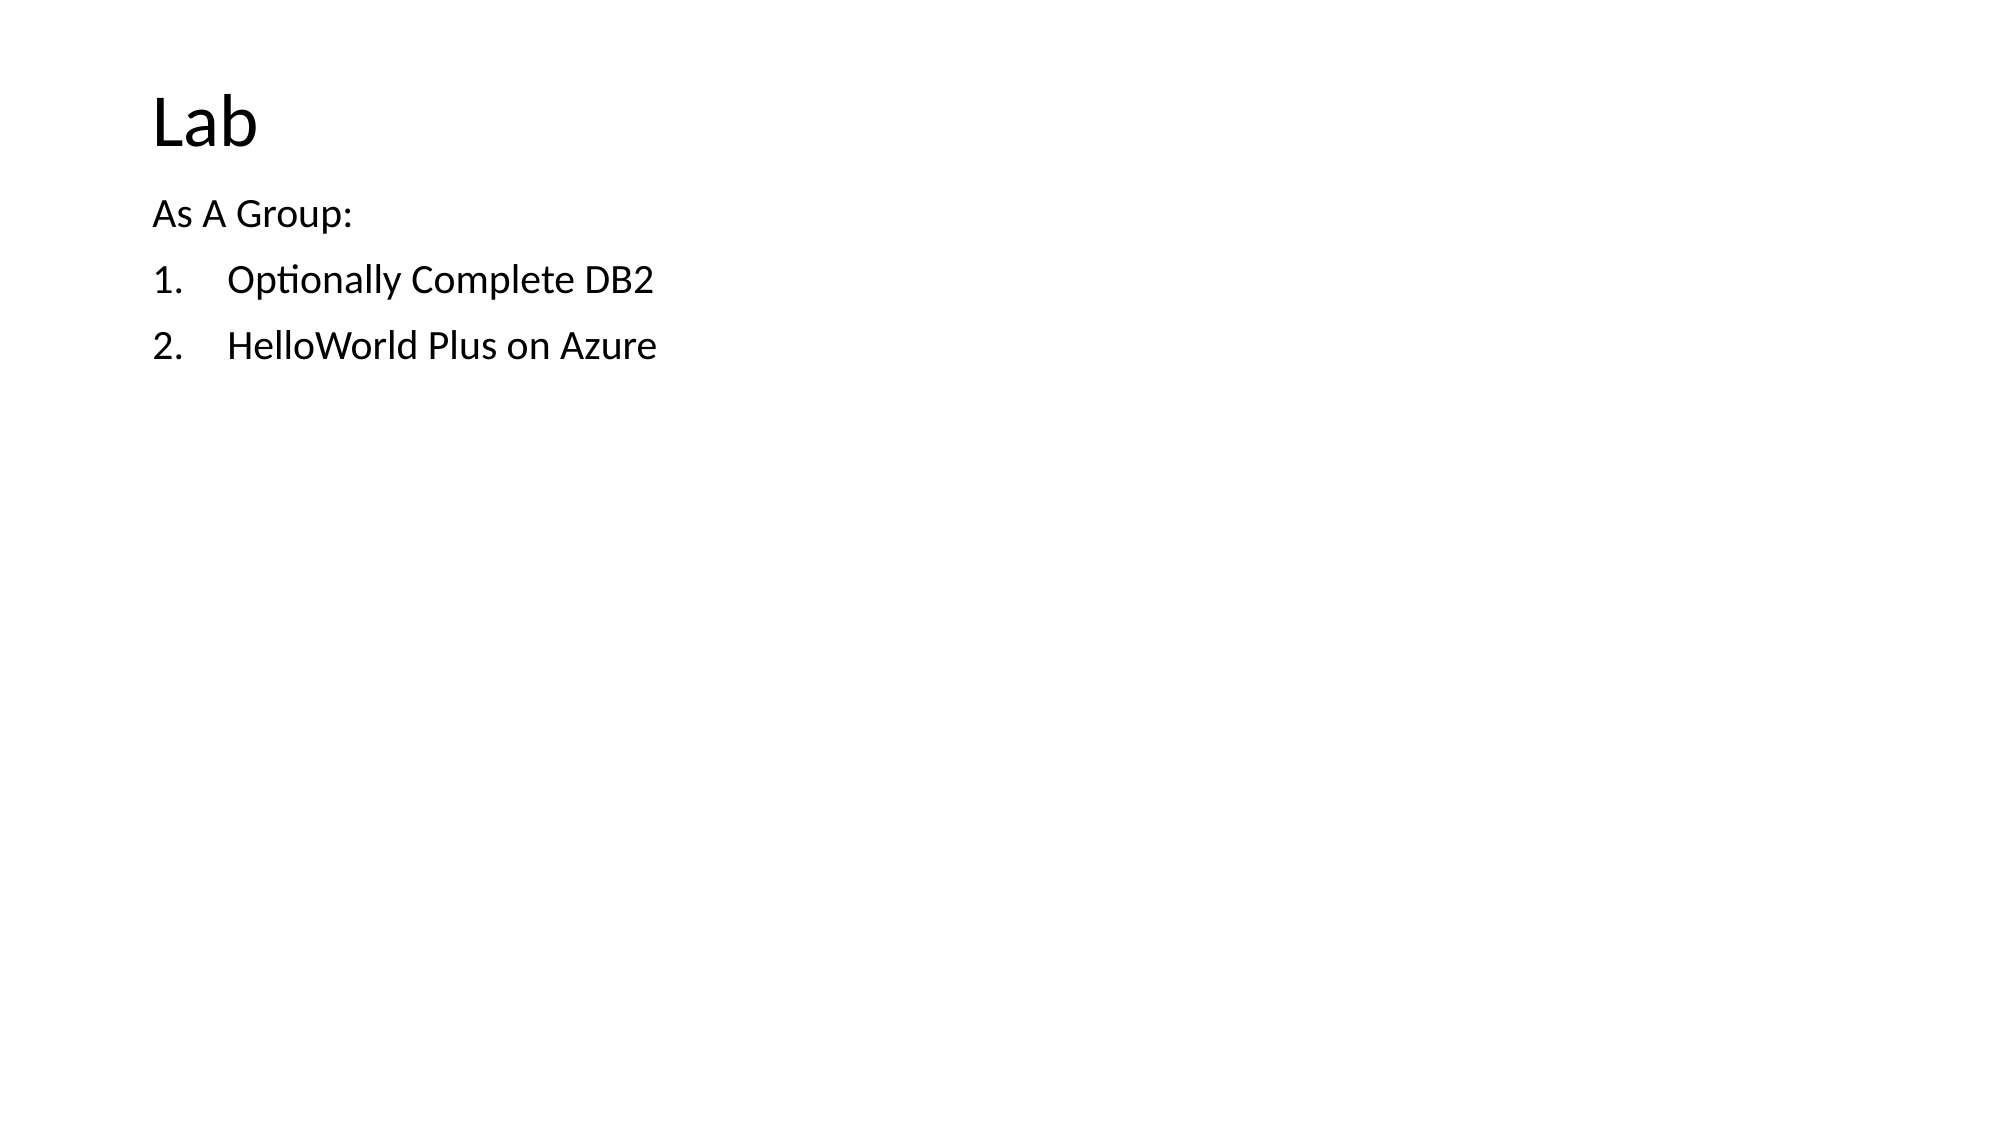

# Lab
As A Group:
Optionally Complete DB2
HelloWorld Plus on Azure